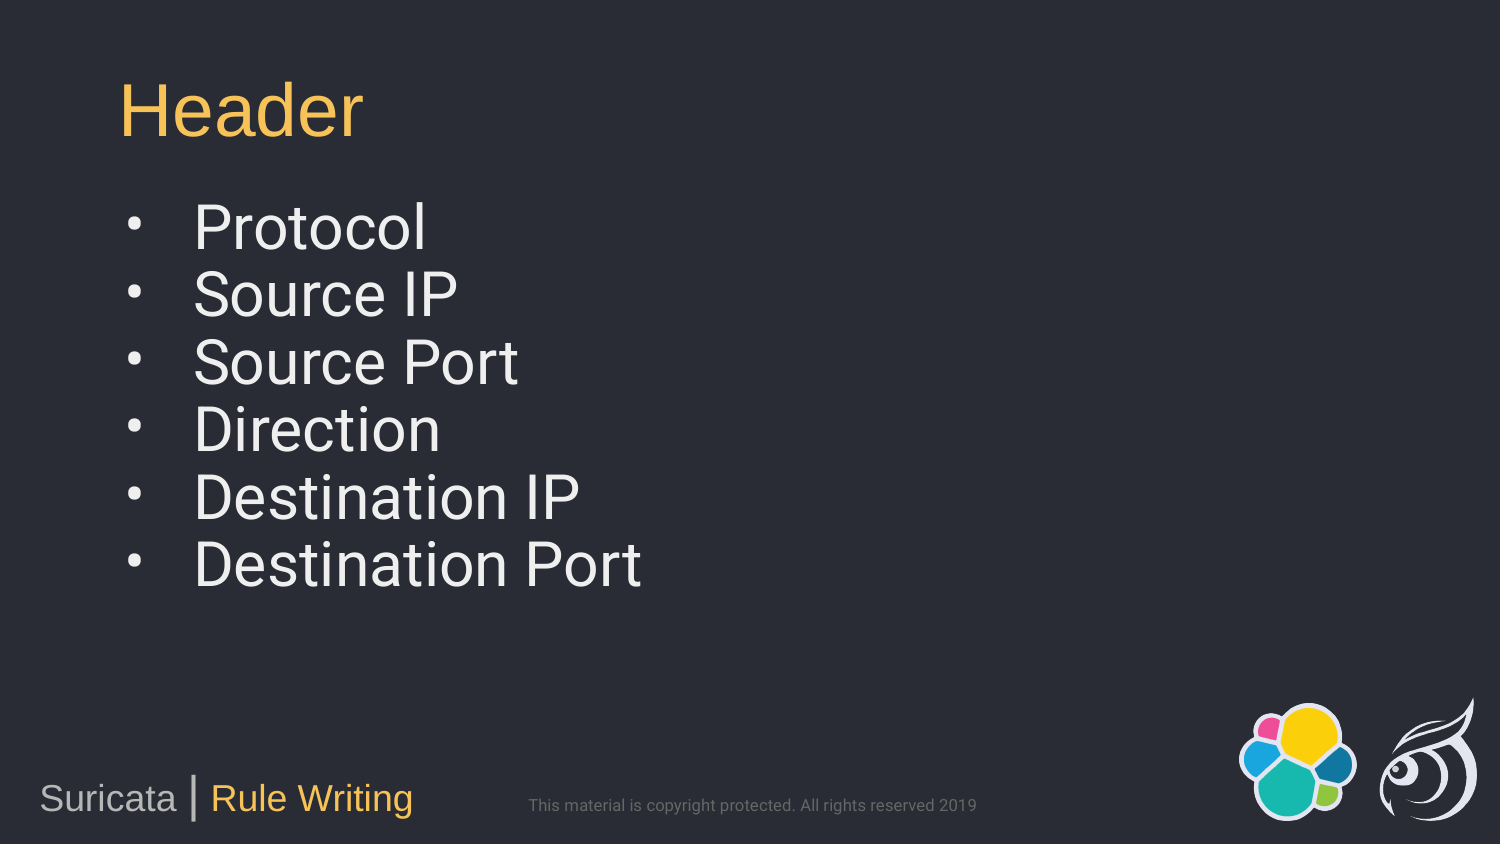

# Header
Protocol
Source IP
Source Port
Direction
Destination IP
Destination Port